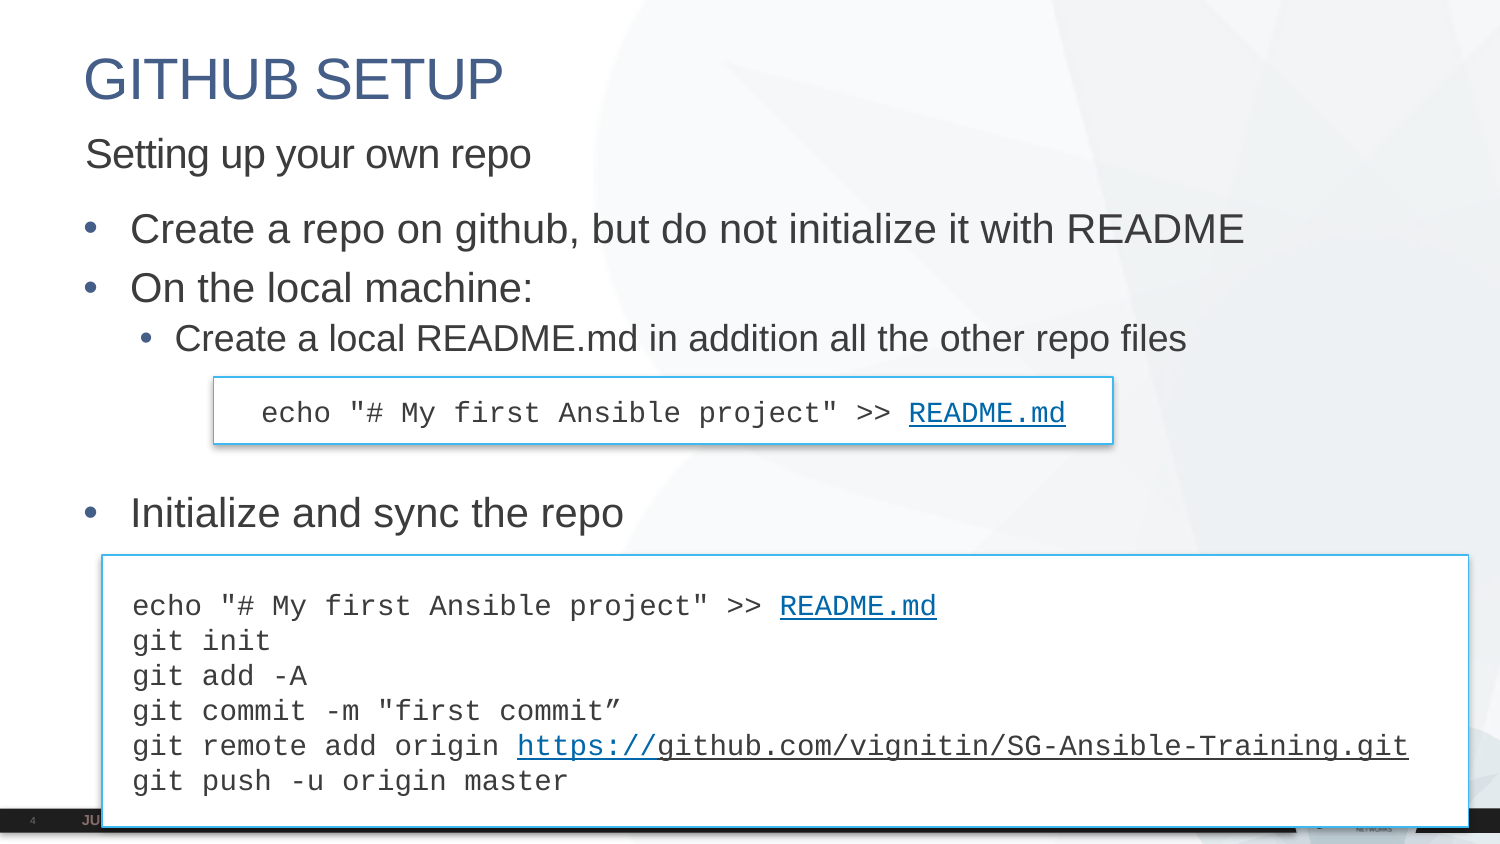

# GITHUB SETUP
Setting up your own repo
Create a repo on github, but do not initialize it with README
On the local machine:
Create a local README.md in addition all the other repo files

Initialize and sync the repo
echo "# My first Ansible project" >> README.md
echo "# My first Ansible project" >> README.md
git init
git add -A
git commit -m "first commit”
git remote add origin https://github.com/vignitin/SG-Ansible-Training.git
git push -u origin master